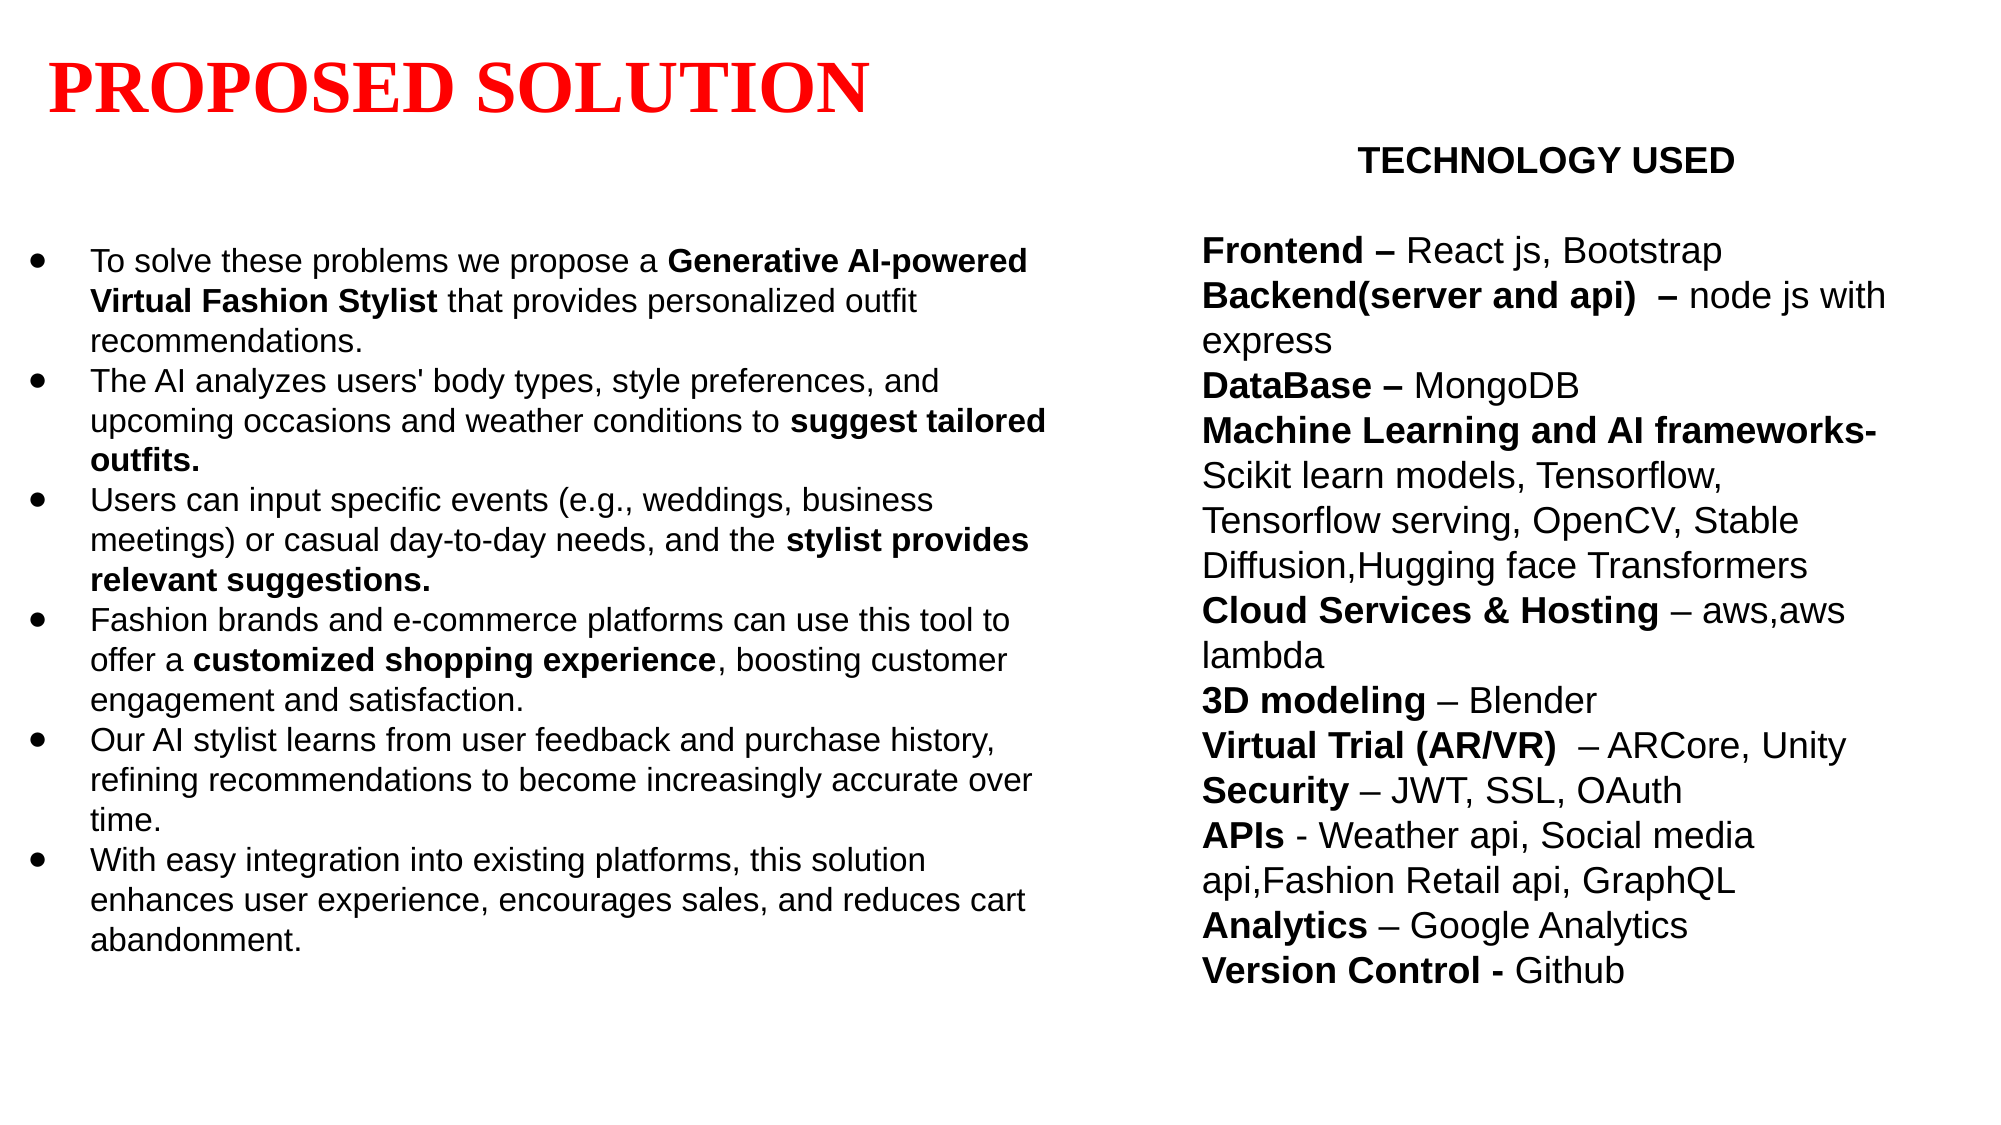

PROPOSED SOLUTION
|  |
| --- |
TECHNOLOGY USED

Frontend – React js, Bootstrap
Backend(server and api)  – node js with express
DataBase – MongoDB
Machine Learning and AI frameworks-
Scikit learn models, Tensorflow, Tensorflow serving, OpenCV, Stable Diffusion,Hugging face Transformers
Cloud Services & Hosting – aws,aws lambda
3D modeling – Blender
Virtual Trial (AR/VR)  – ARCore, Unity
Security – JWT, SSL, OAuth
APIs - Weather api, Social media api,Fashion Retail api, GraphQL
Analytics – Google Analytics
Version Control - Github

To solve these problems we propose a Generative AI-powered Virtual Fashion Stylist that provides personalized outfit recommendations.
The AI analyzes users' body types, style preferences, and upcoming occasions and weather conditions to suggest tailored outfits.
Users can input specific events (e.g., weddings, business meetings) or casual day-to-day needs, and the stylist provides relevant suggestions.
Fashion brands and e-commerce platforms can use this tool to offer a customized shopping experience, boosting customer engagement and satisfaction.
Our AI stylist learns from user feedback and purchase history, refining recommendations to become increasingly accurate over time.
With easy integration into existing platforms, this solution enhances user experience, encourages sales, and reduces cart abandonment.